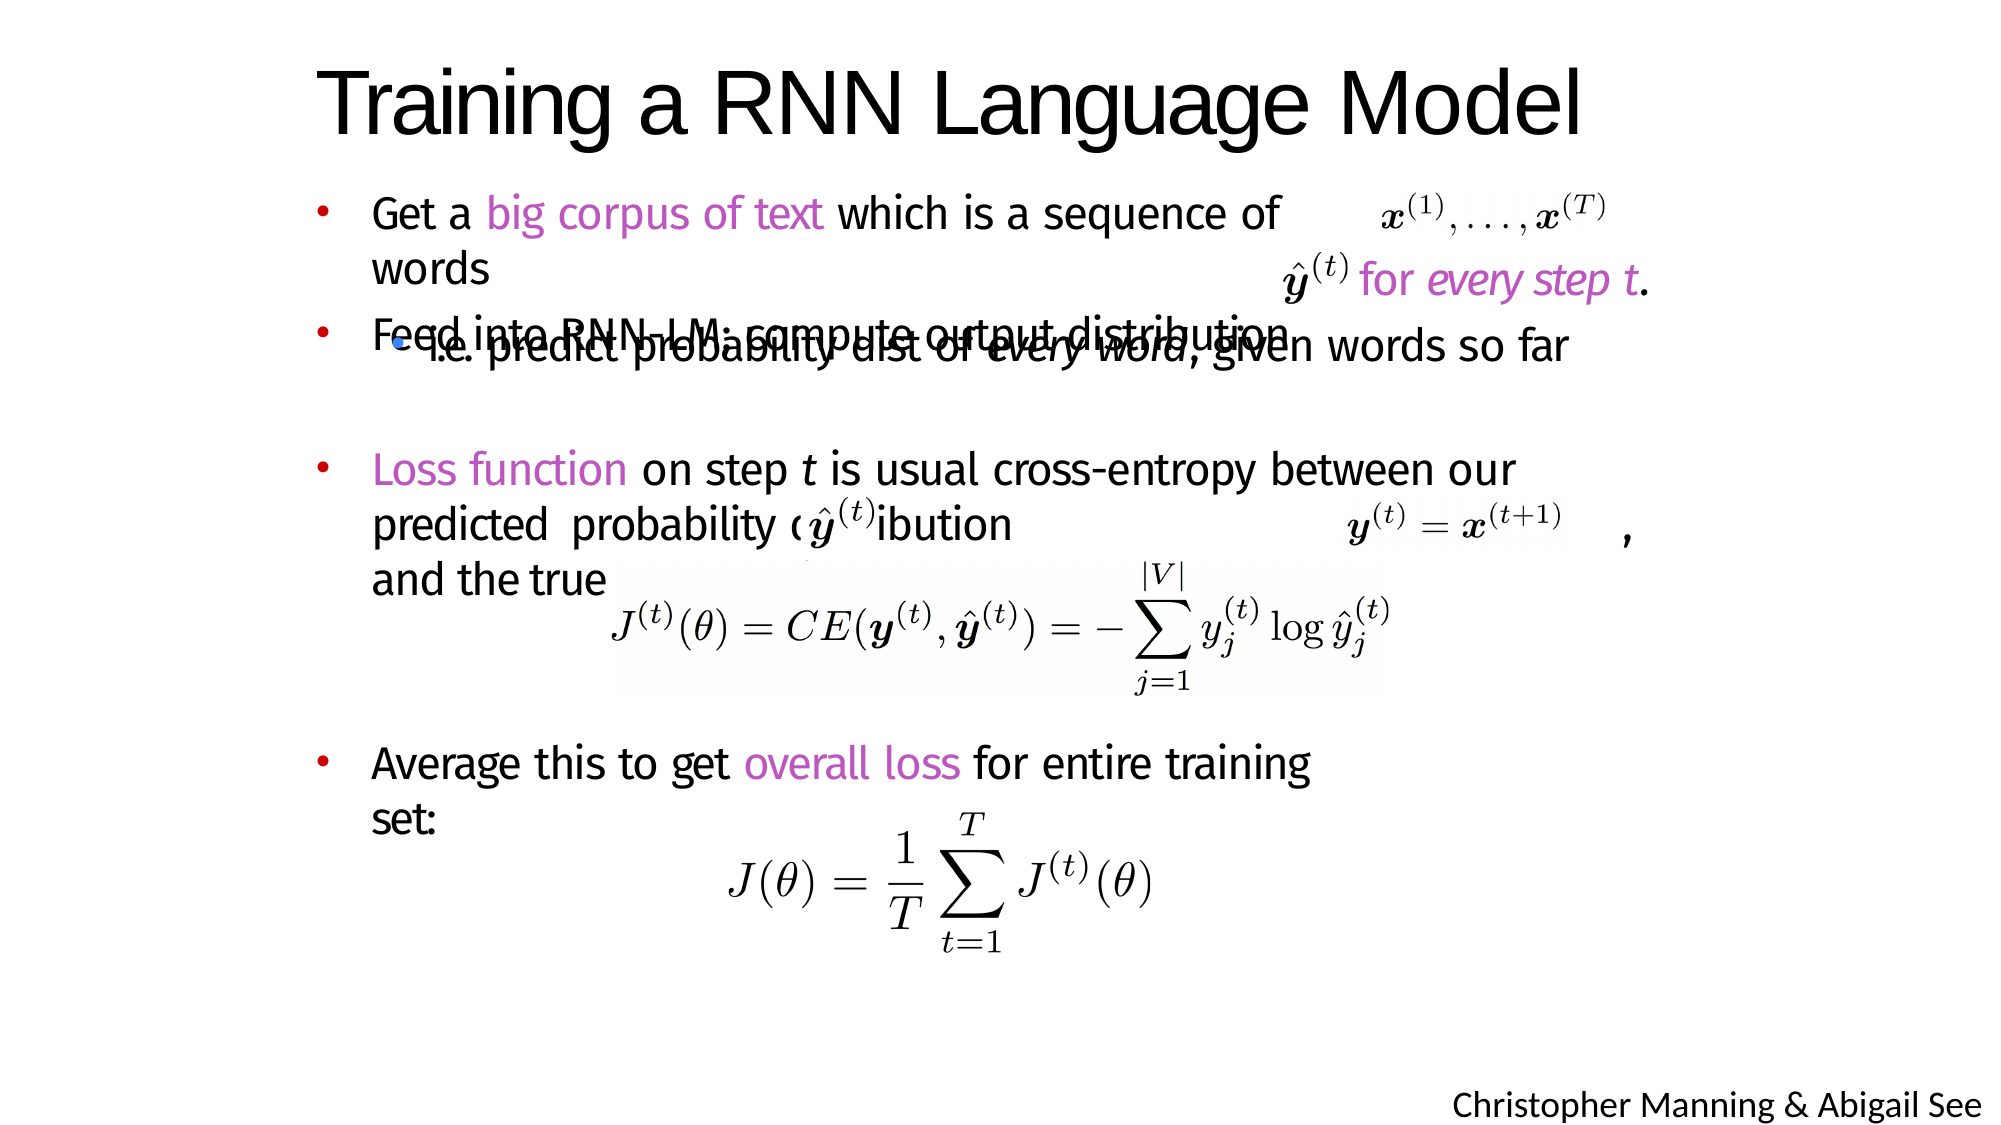

# Training a RNN Language Model
Get a big corpus of text which is a sequence of words
Feed into RNN-LM; compute output distribution

for every step t.

i.e. predict probability dist of every word, given words so far

Loss function on step t is usual cross-entropy between our predicted  probability distribution	, and the true next word	:

Average this to get overall loss for entire training set:

Christopher Manning & Abigail See